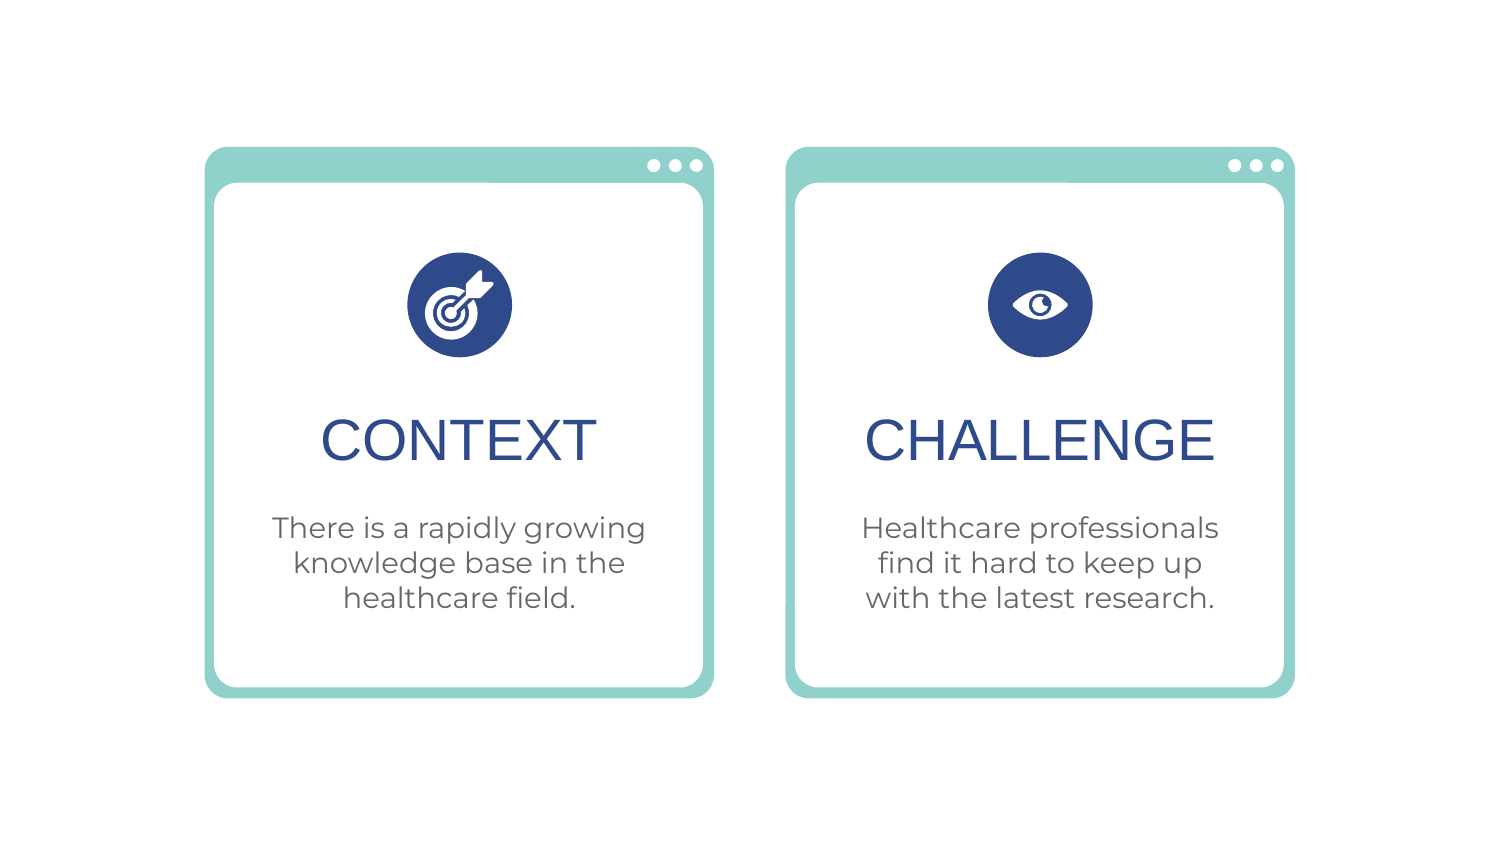

CONTEXT
# CHALLENGE
There is a rapidly growing knowledge base in the healthcare field.
Healthcare professionals find it hard to keep up with the latest research.